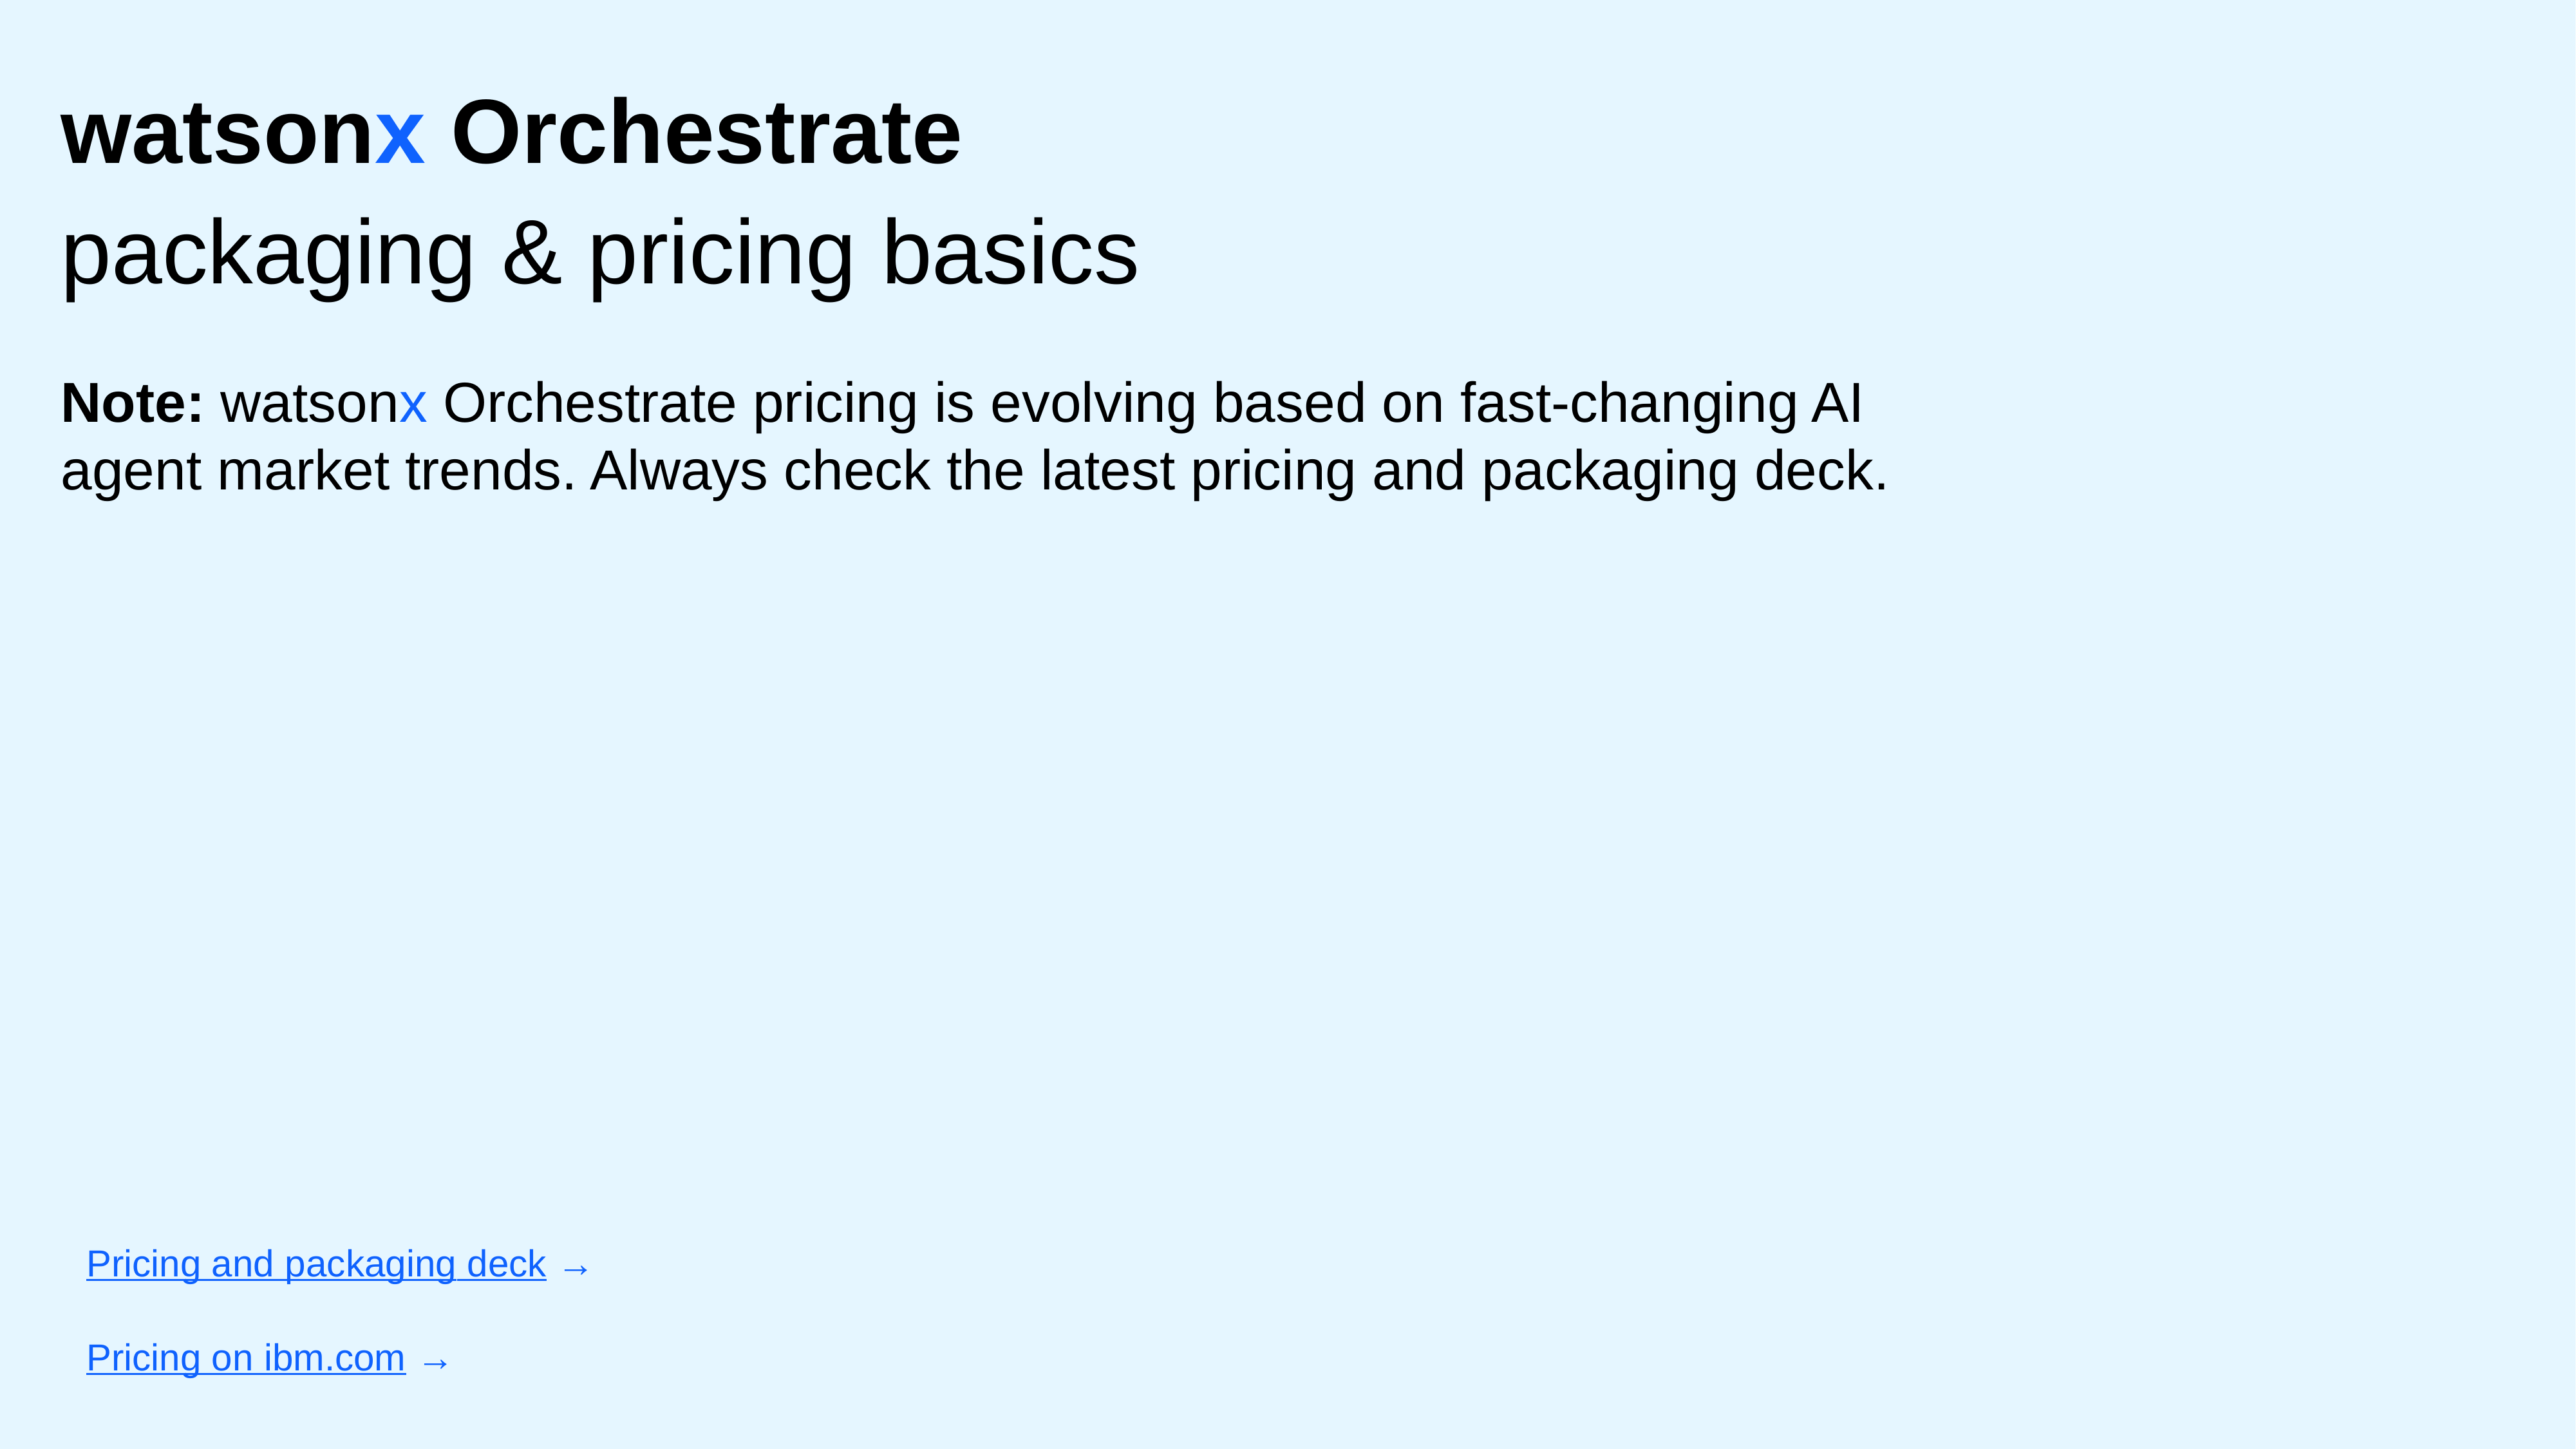

# watsonx Orchestrate packaging & pricing basics
Note: watsonx Orchestrate pricing is evolving based on fast-changing AI agent market trends. Always check the latest pricing and packaging deck.
Pricing and packaging deck →
Pricing on ibm.com →